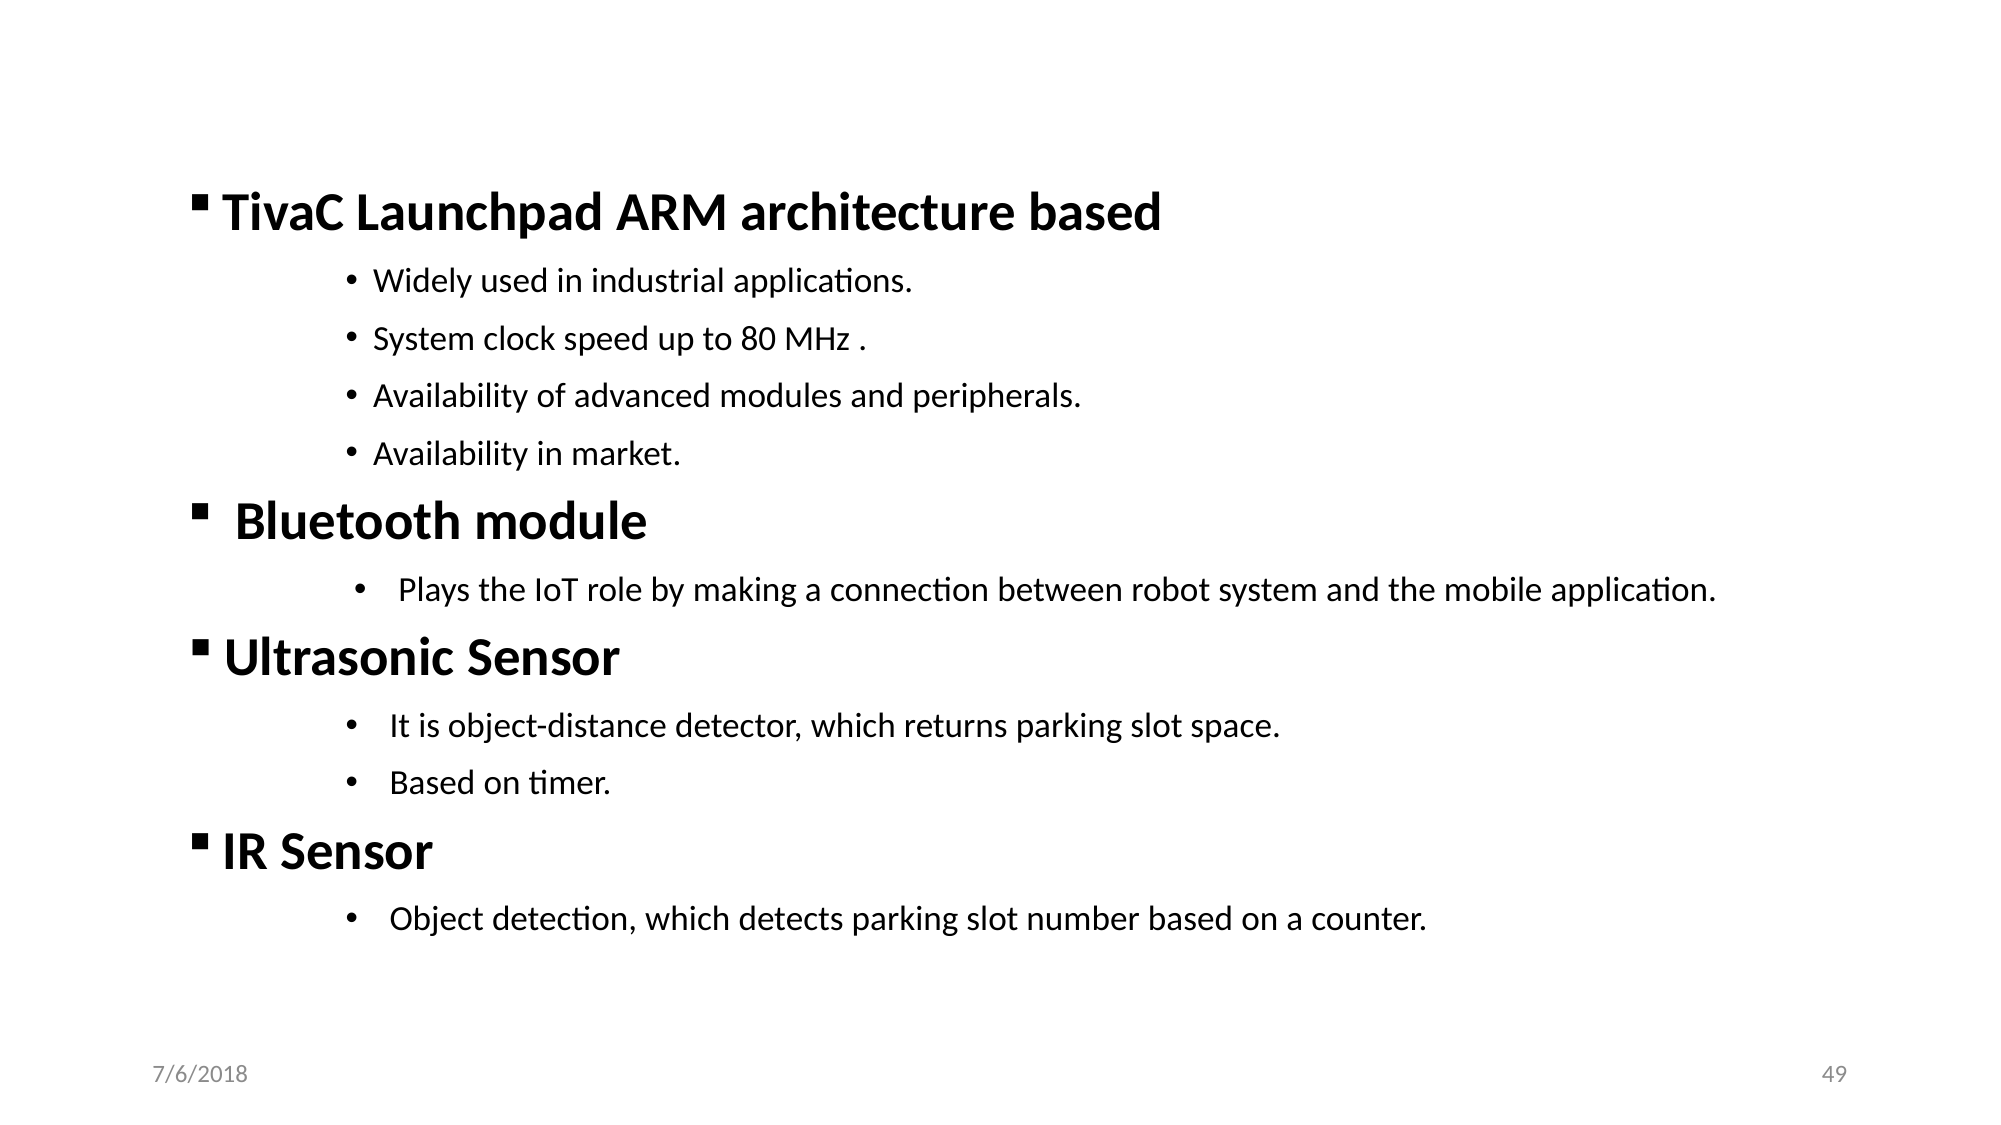

TivaC Launchpad ARM architecture based
  Widely used in industrial applications.
  System clock speed up to 80 MHz .
  Availability of advanced modules and peripherals.
  Availability in market.
 Bluetooth module
Plays the IoT role by making a connection between robot system and the mobile application.
 Ultrasonic Sensor
It is object-distance detector, which returns parking slot space.
Based on timer.
IR Sensor
Object detection, which detects parking slot number based on a counter.
7/6/2018
49